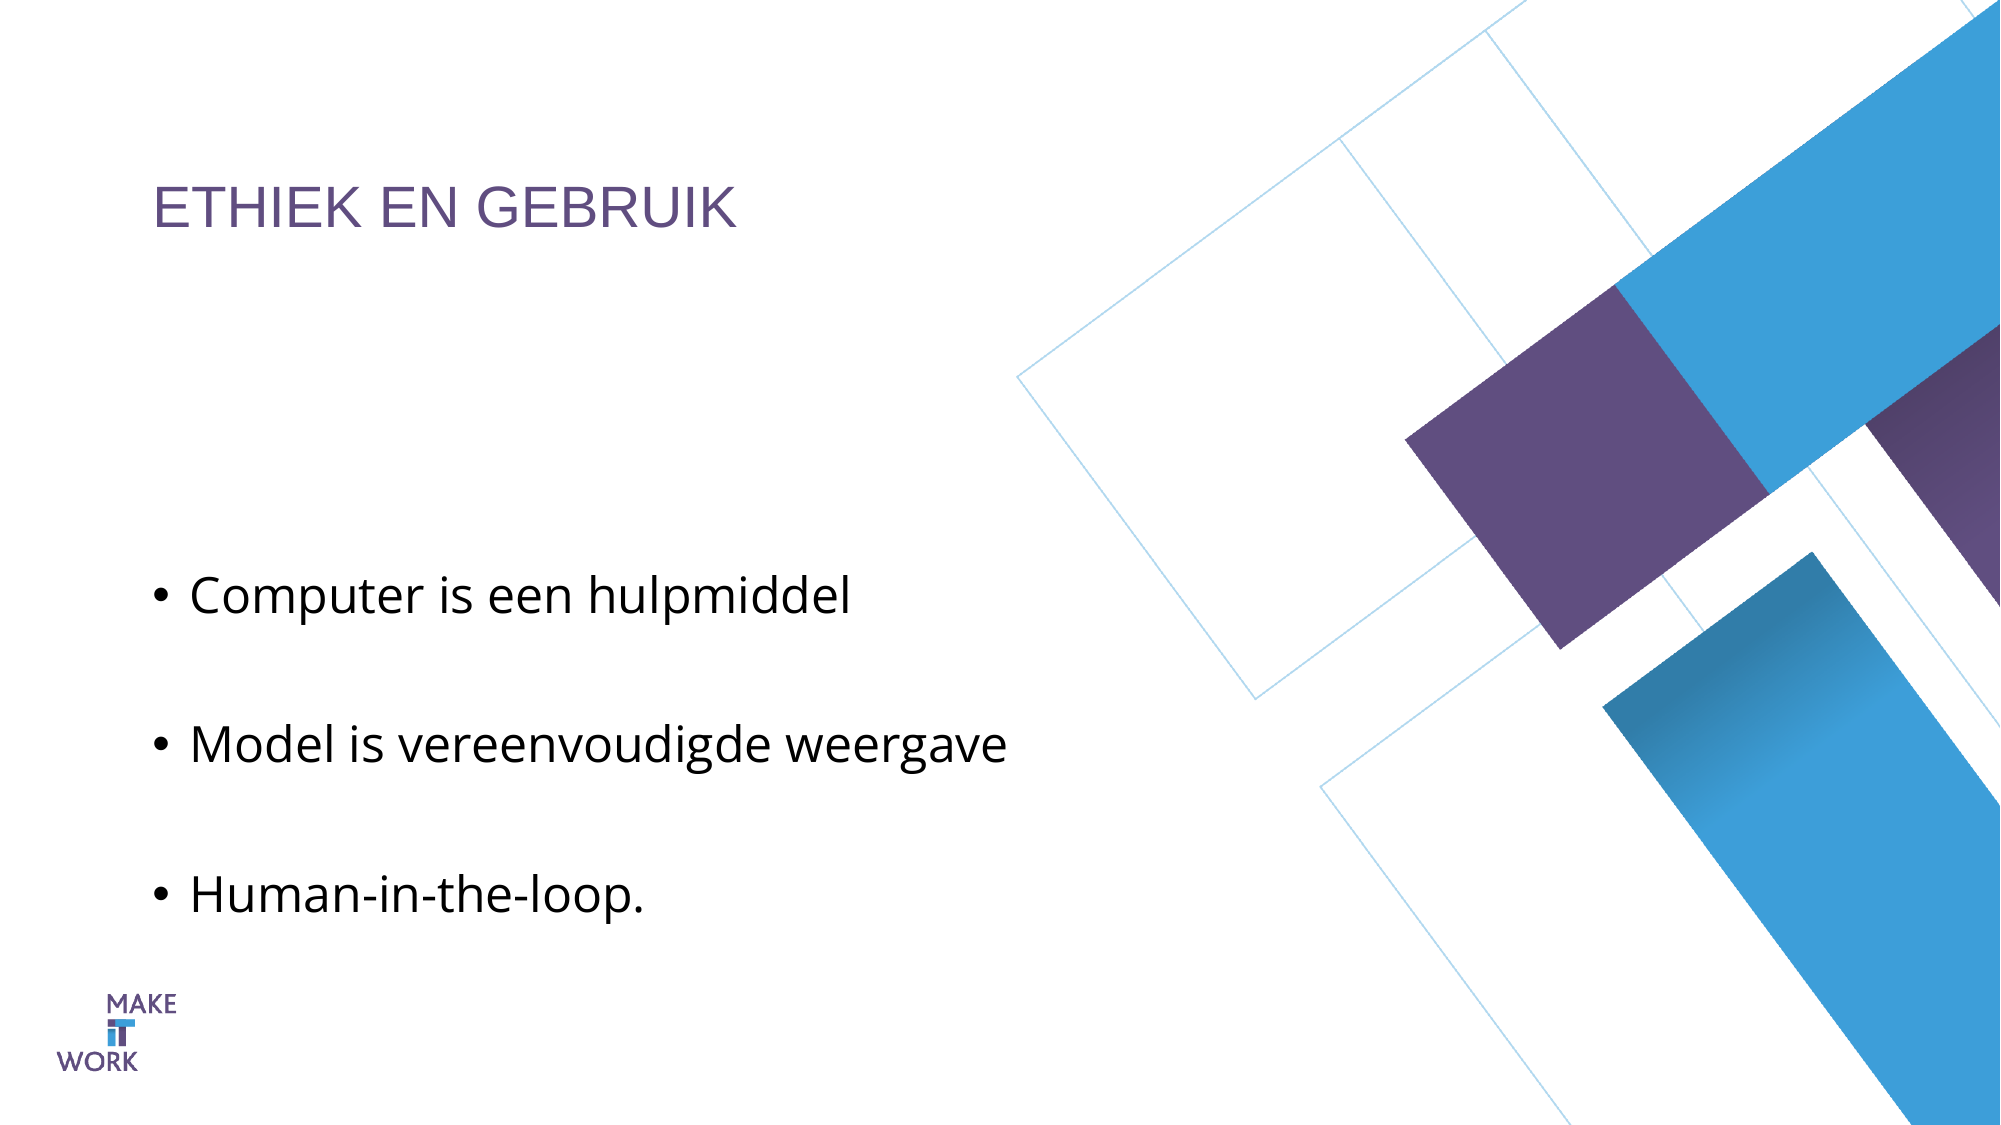

# Ethiek en gebruik
Computer is een hulpmiddel

Model is vereenvoudigde weergave

Human-in-the-loop.